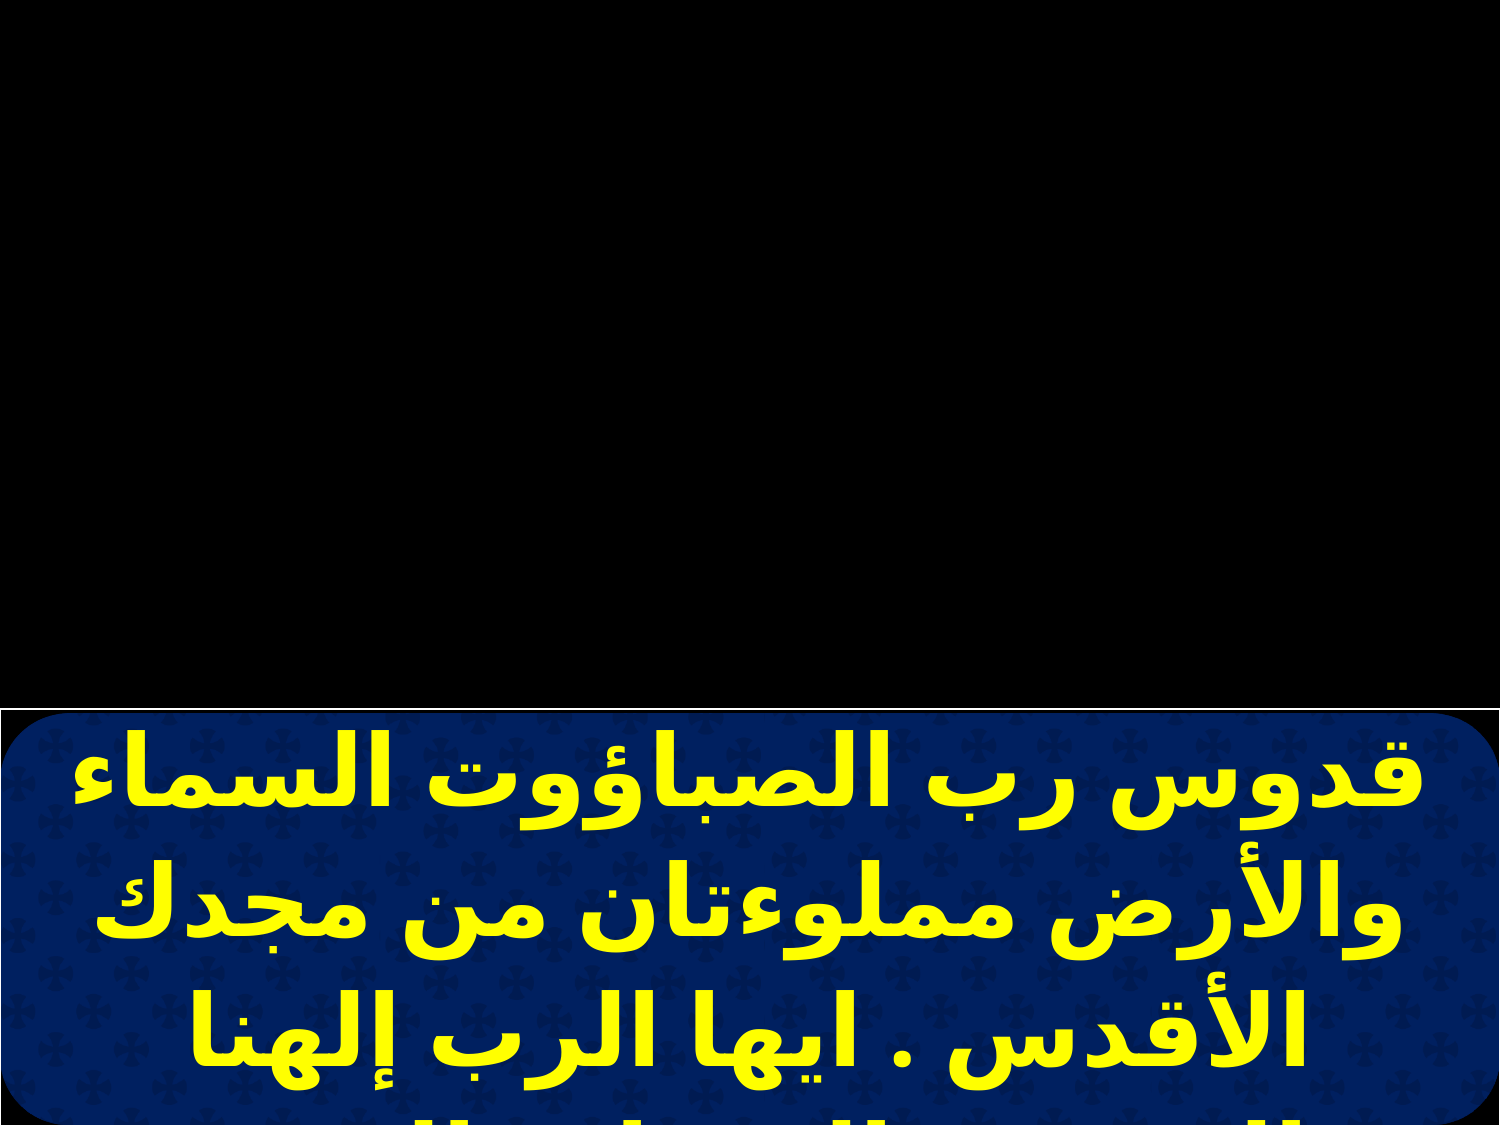

| قدوس رب الصباؤوت السماء والأرض مملوءتان من مجدك الأقدس . ايها الرب إلهنا بالحقيقة السماء والارض |
| --- |